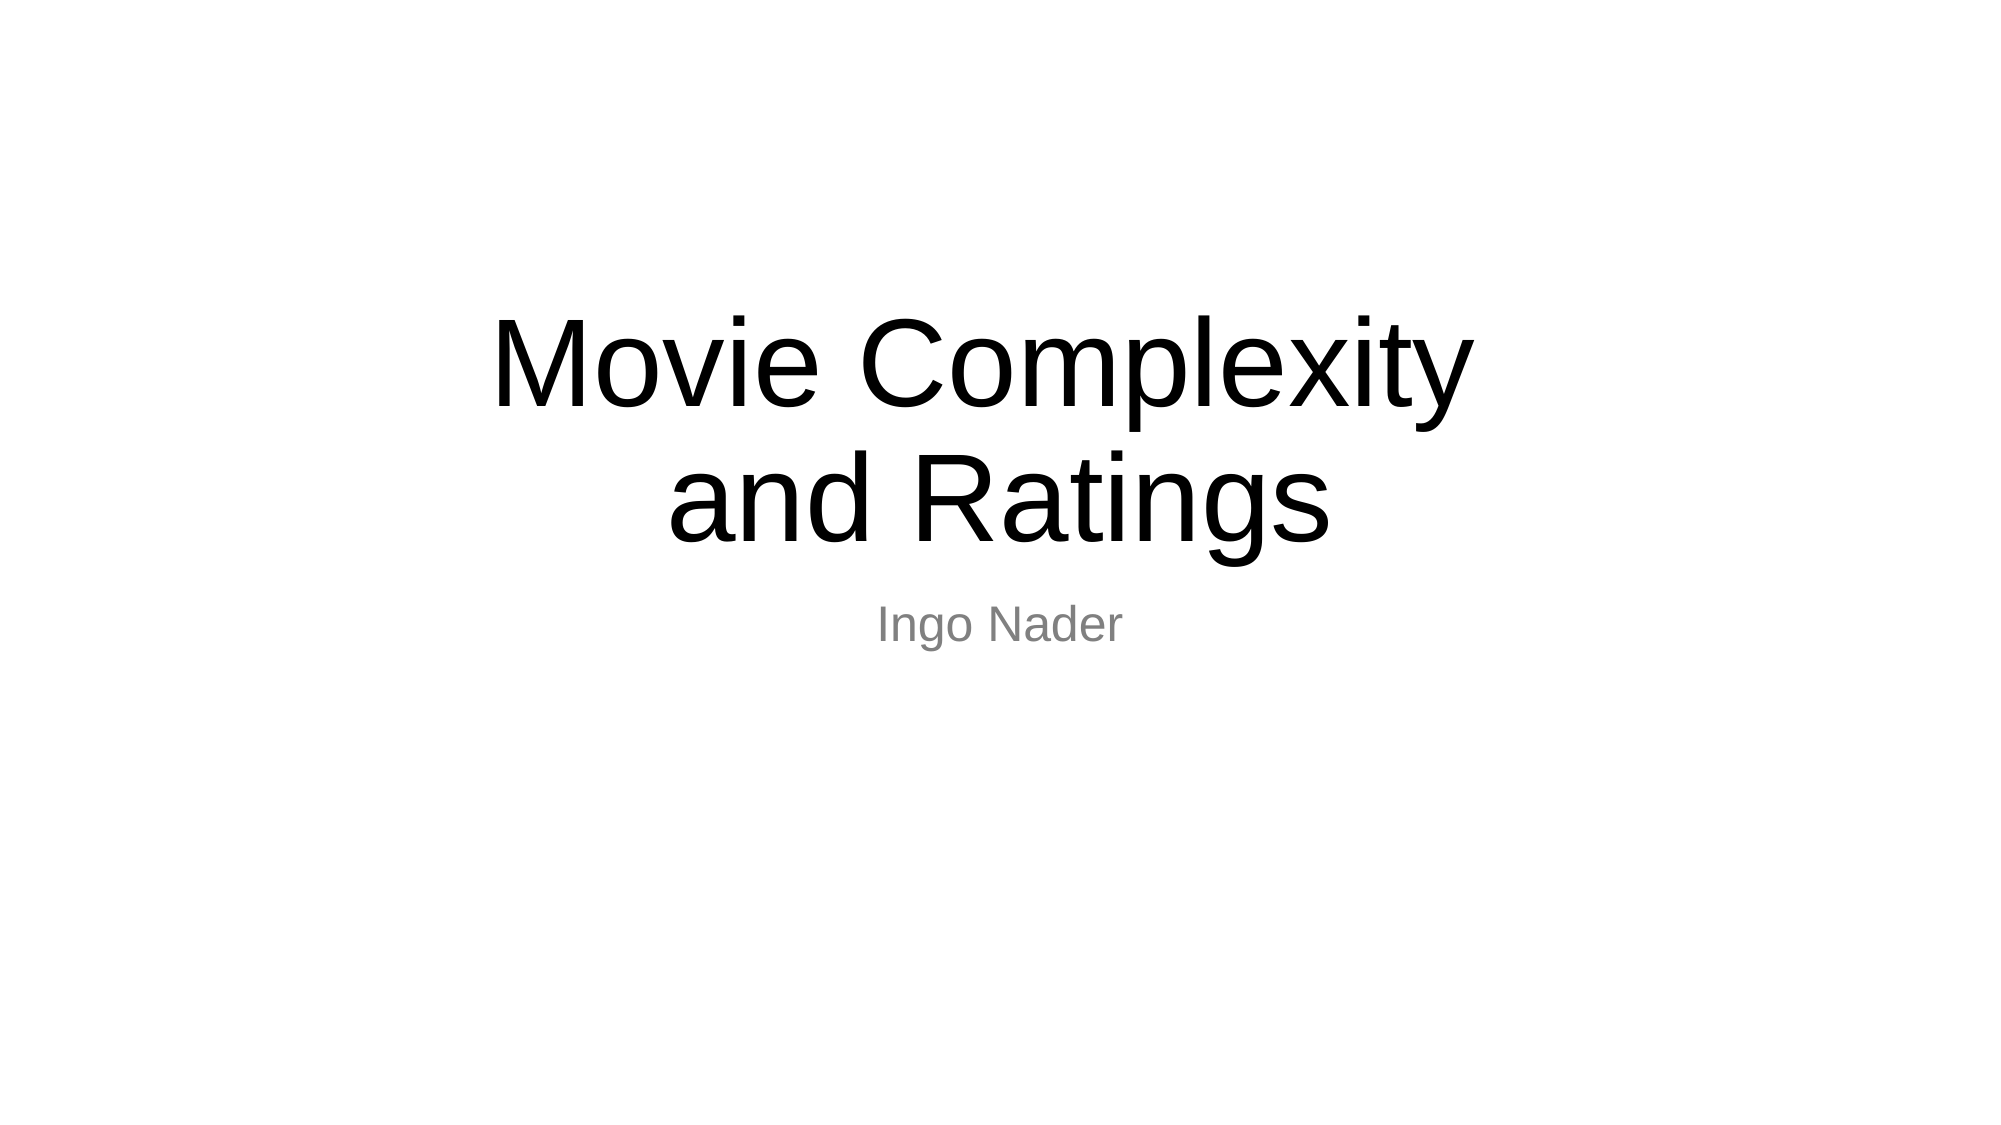

# Movie Complexity and Ratings
Ingo Nader